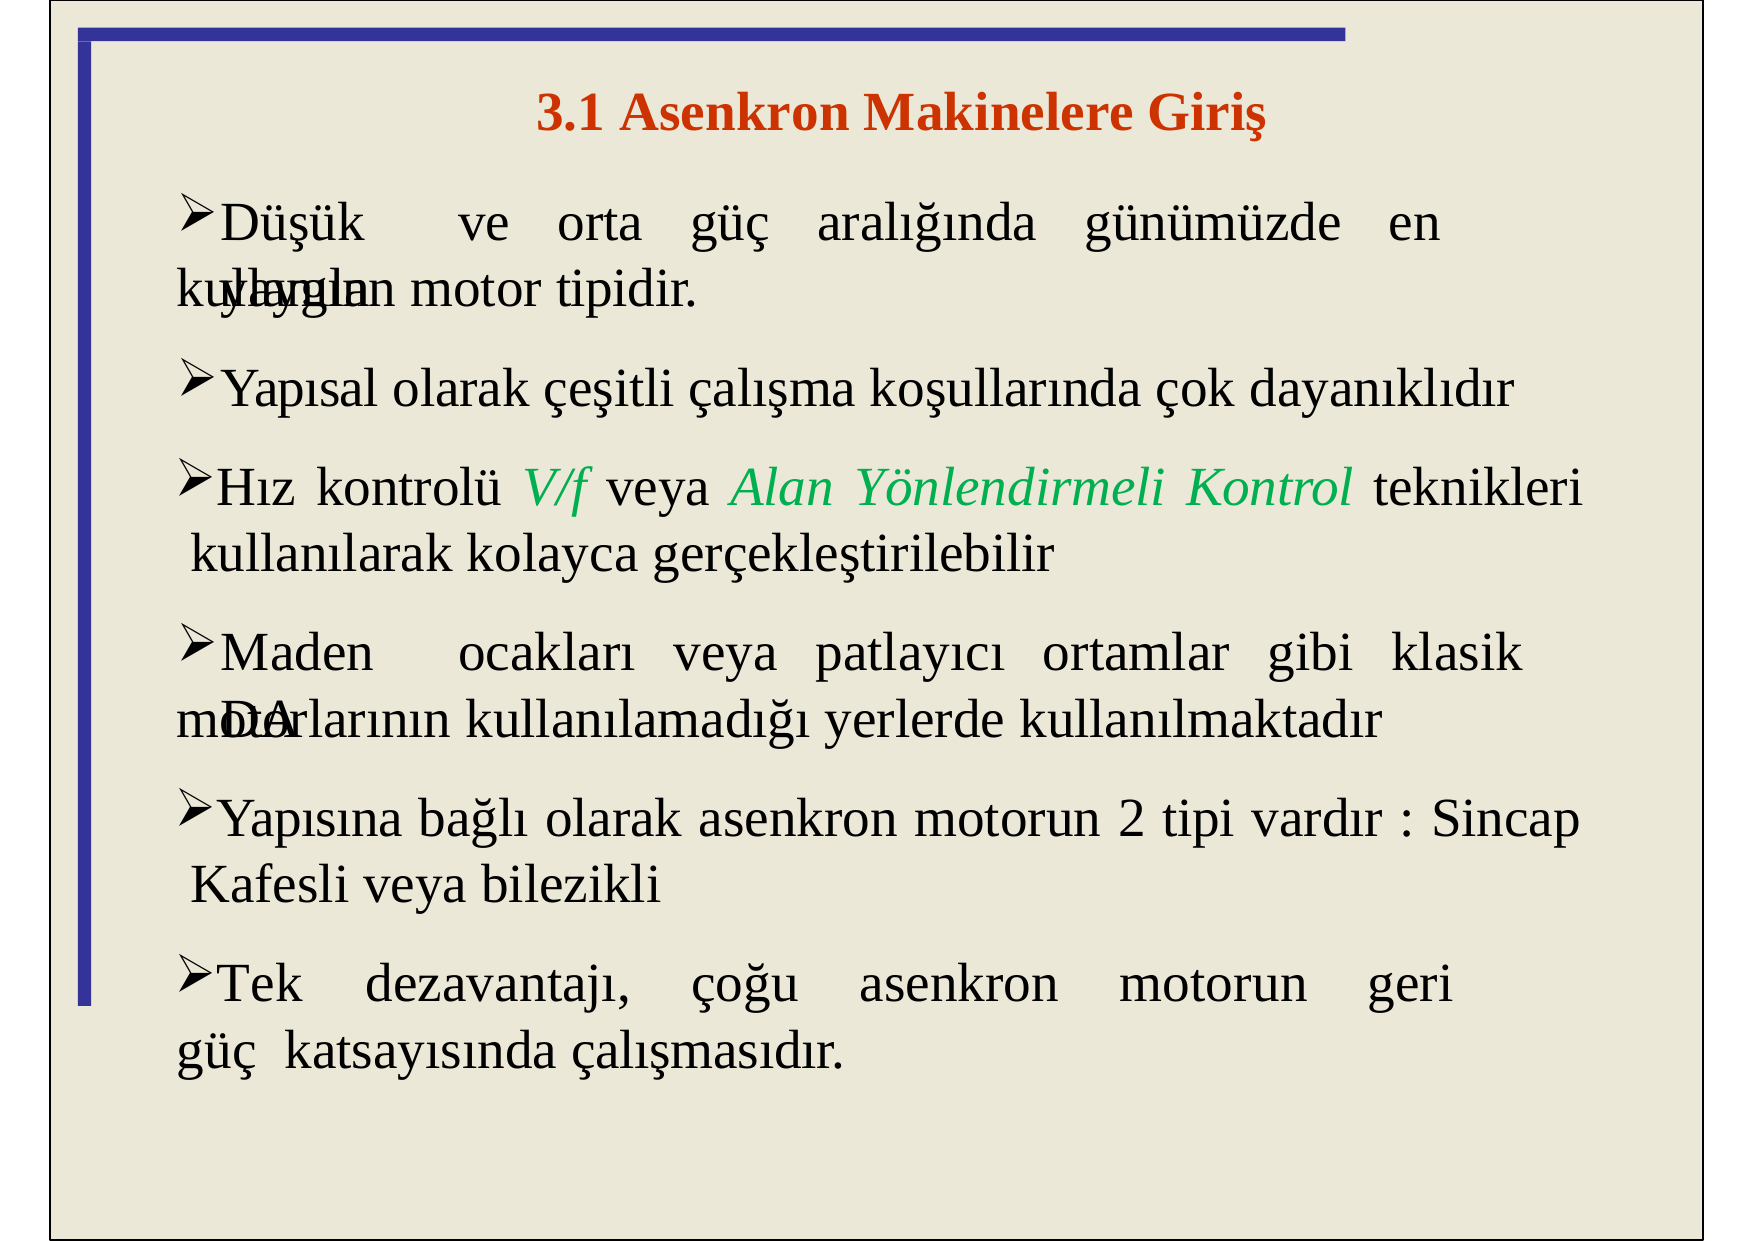

3.1 Asenkron Makinelere Giriş
Düşük	ve	orta	güç	aralığında	günümüzde	en	yaygın
kullanılan motor tipidir.
Yapısal olarak çeşitli çalışma koşullarında çok dayanıklıdır
Hız kontrolü V/f veya Alan Yönlendirmeli Kontrol teknikleri  kullanılarak kolayca gerçekleştirilebilir
Maden	ocakları	veya	patlayıcı	ortamlar	gibi	klasik	DA
motorlarının kullanılamadığı yerlerde kullanılmaktadır
Yapısına bağlı olarak asenkron motorun 2 tipi vardır : Sincap  Kafesli veya bilezikli
Tek	dezavantajı,	çoğu	asenkron	motorun	geri	güç  katsayısında çalışmasıdır.